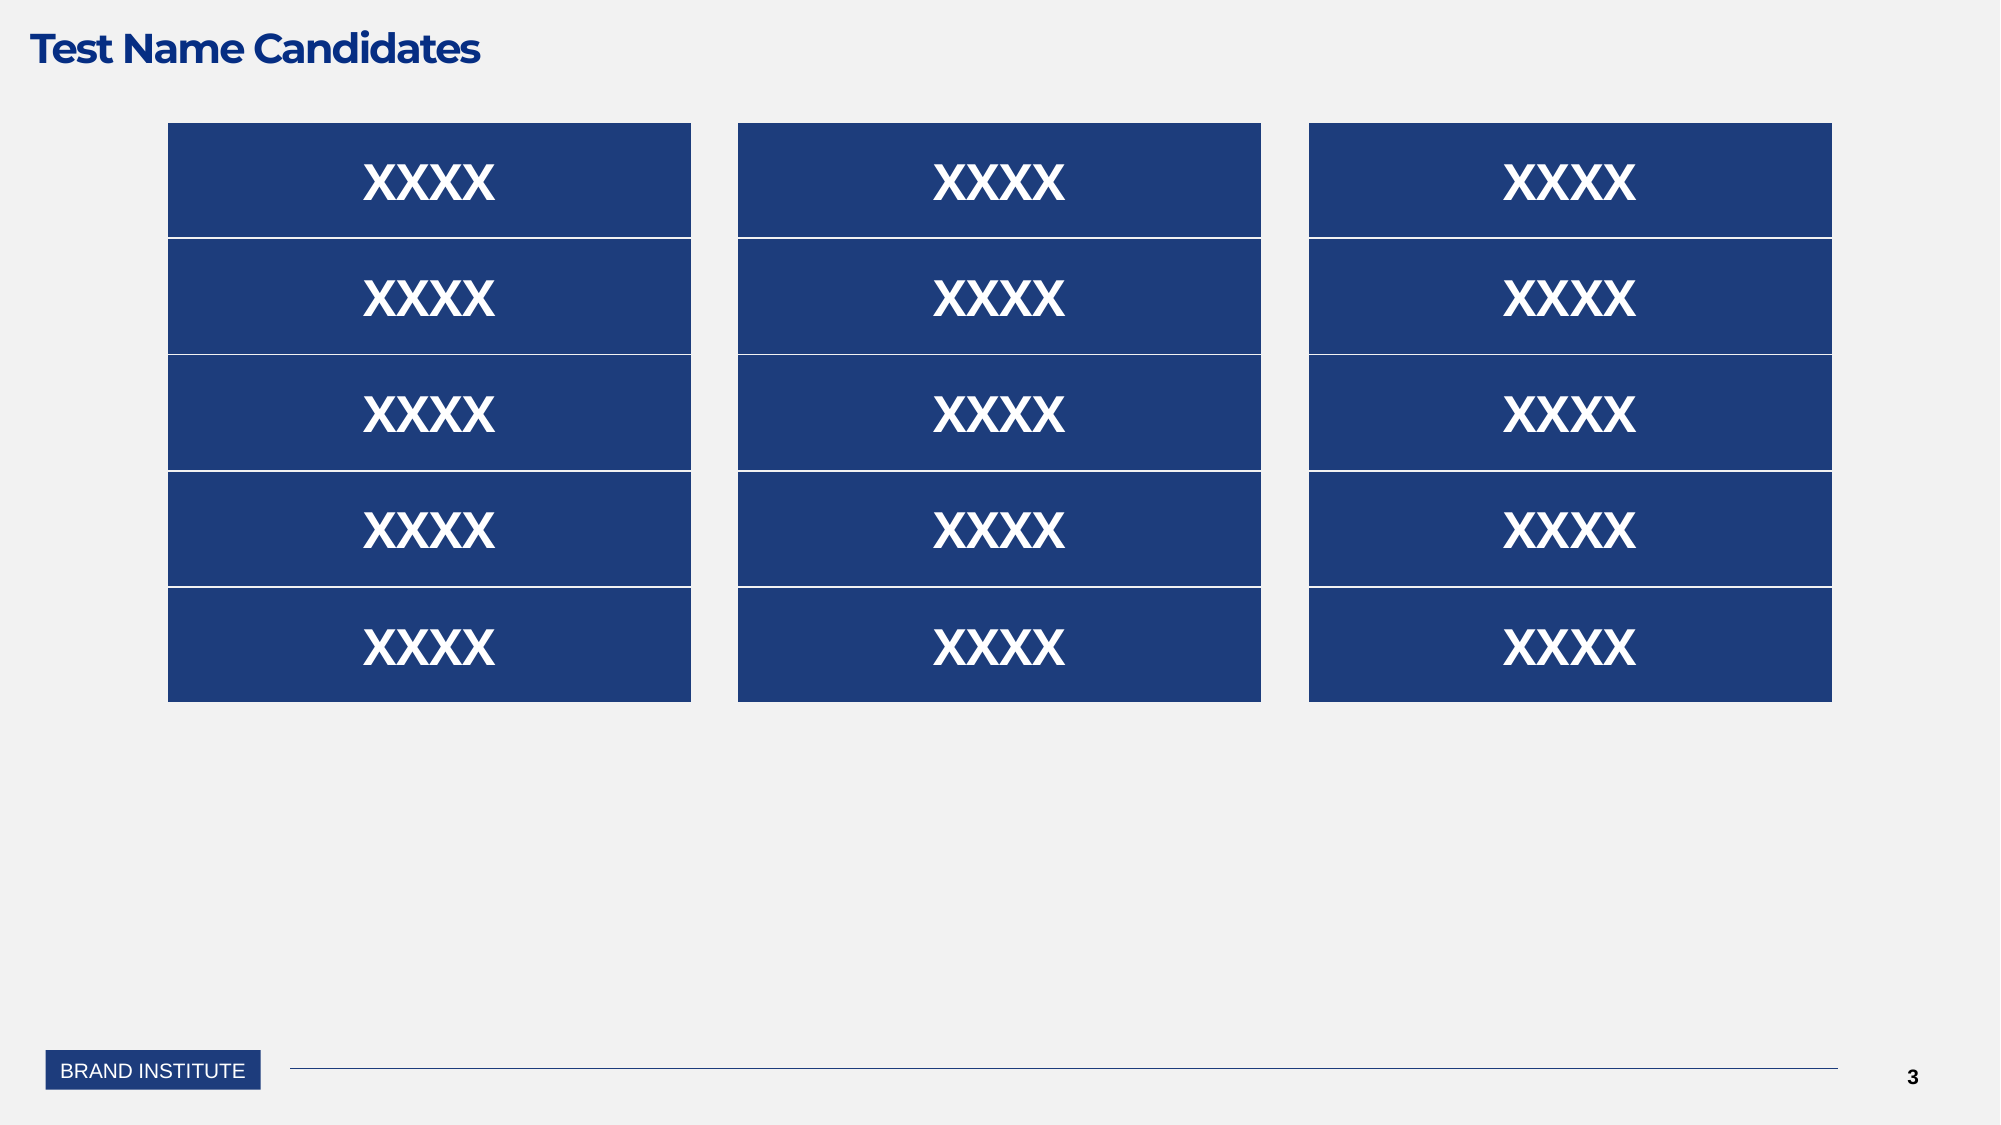

# Test Name Candidates

| XXXX |  | XXXX |  | XXXX |
| --- | --- | --- | --- | --- |
| XXXX |  | XXXX |  | XXXX |
| XXXX |  | XXXX |  | XXXX |
| XXXX |  | XXXX |  | XXXX |
| XXXX |  | XXXX |  | XXXX |